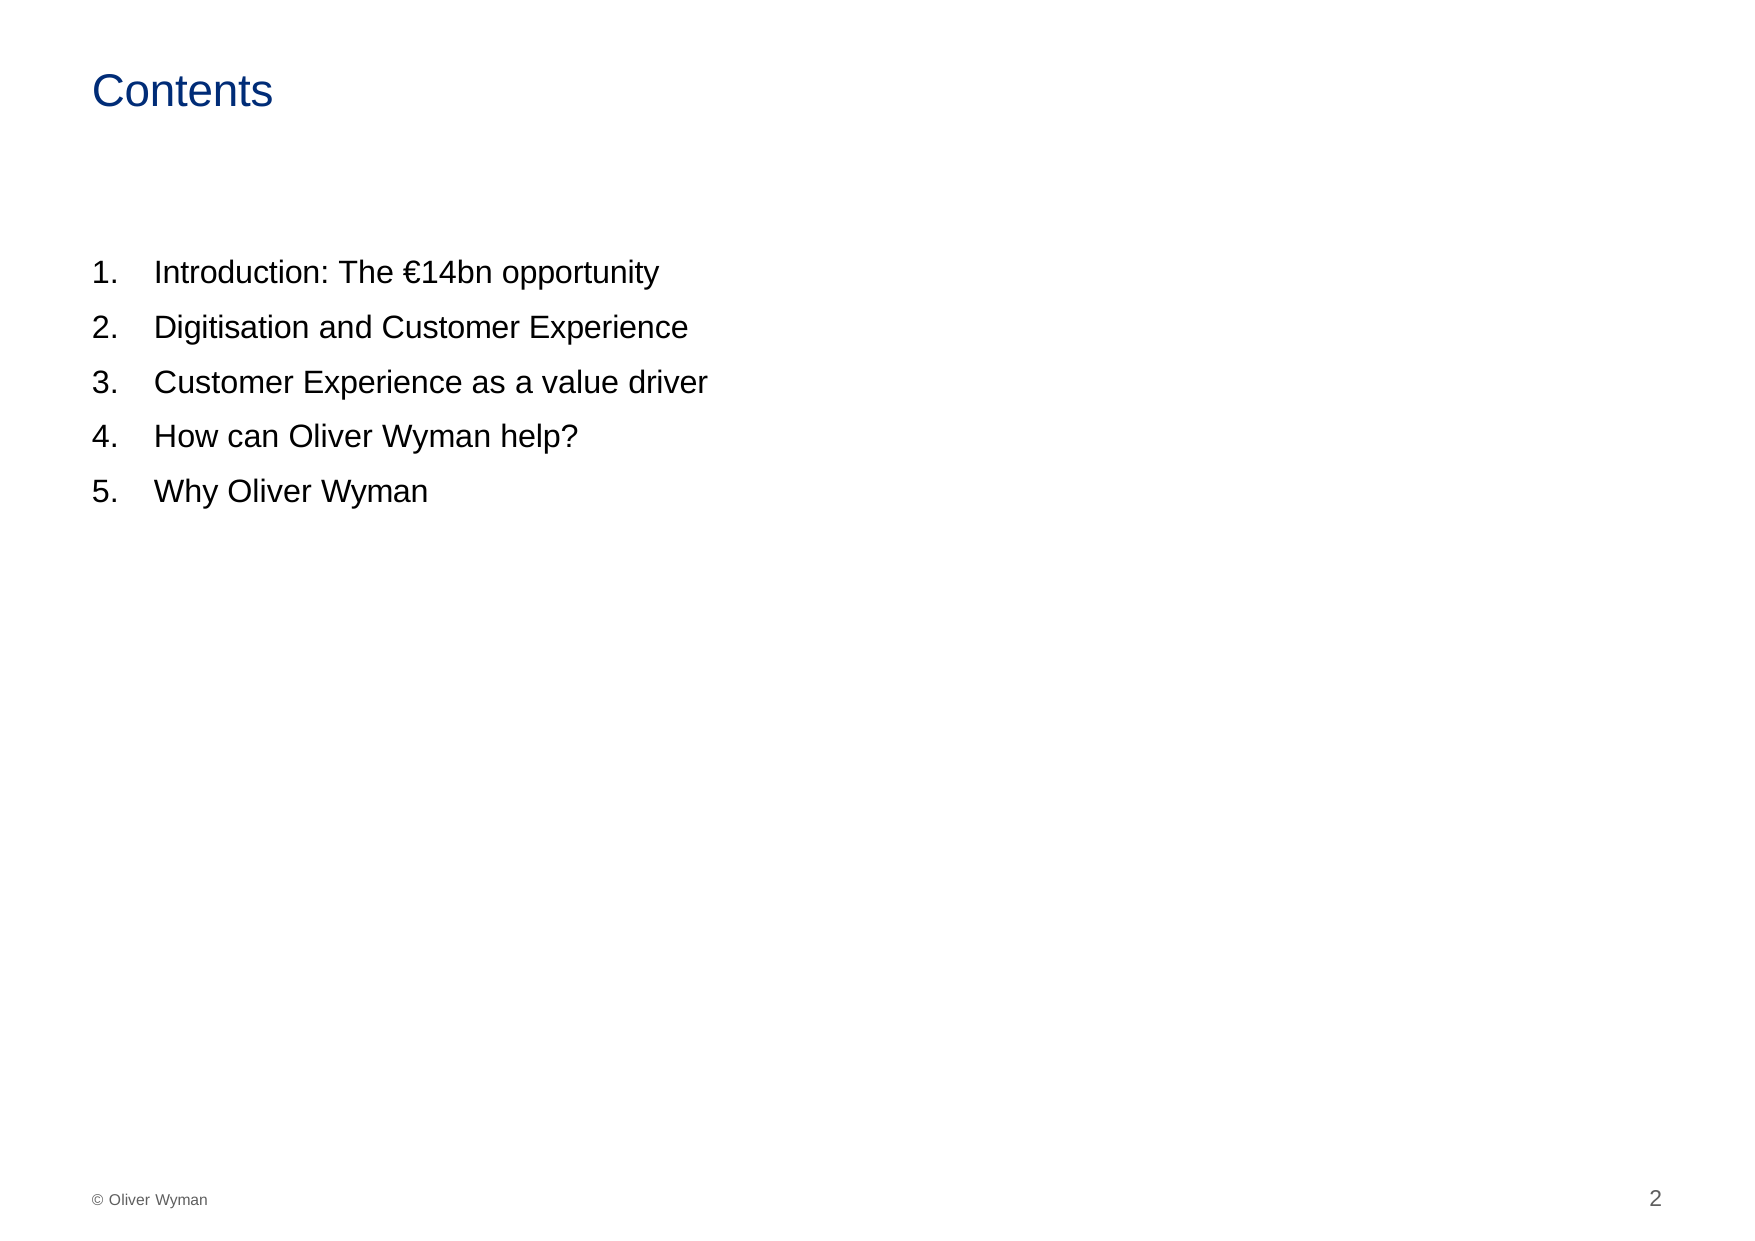

# Contents
Introduction: The €14bn opportunity
Digitisation and Customer Experience
Customer Experience as a value driver
How can Oliver Wyman help?
Why Oliver Wyman
2
© Oliver Wyman